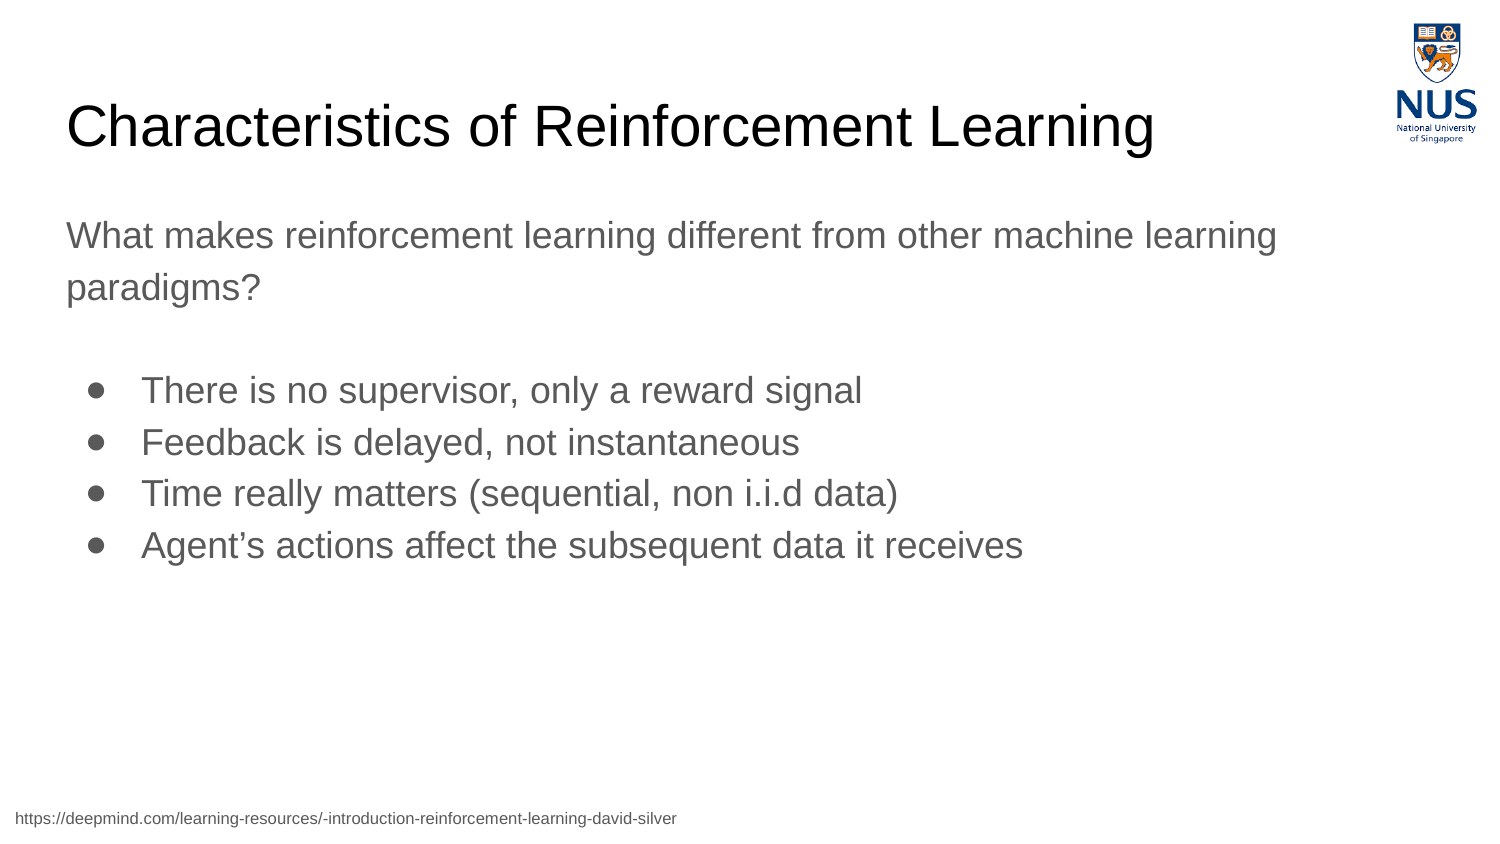

# Characteristics of Reinforcement Learning
What makes reinforcement learning different from other machine learning paradigms?

There is no supervisor, only a reward signal
Feedback is delayed, not instantaneous
Time really matters (sequential, non i.i.d data)
Agent’s actions affect the subsequent data it receives
https://deepmind.com/learning-resources/-introduction-reinforcement-learning-david-silver